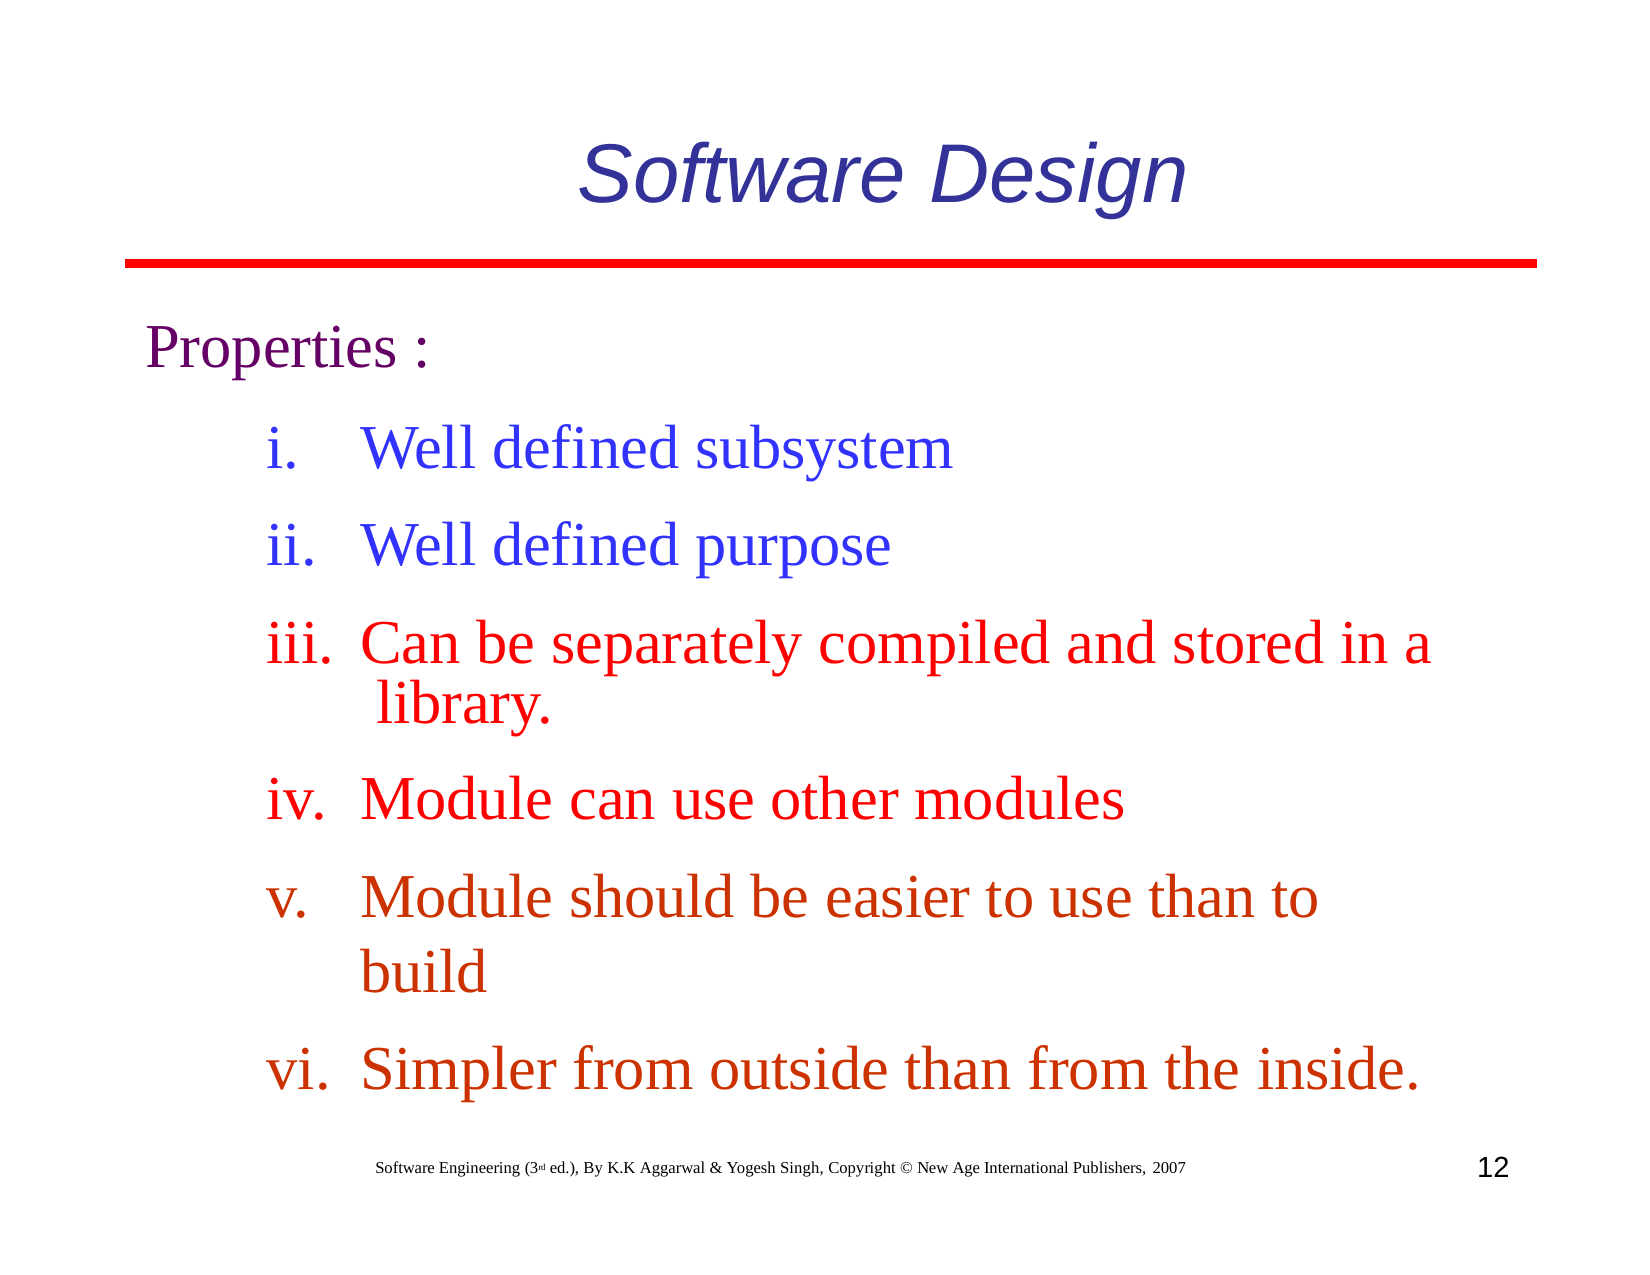

# Software Design

Properties :
Well defined subsystem
Well defined purpose
Can be separately compiled and stored in a  library.
Module can use other modules
Module should be easier to use than to build
Simpler from outside than from the inside.
12
Software Engineering (3rd  ed.), By K.K Aggarwal & Yogesh Singh, Copyright © New Age International Publishers, 2007